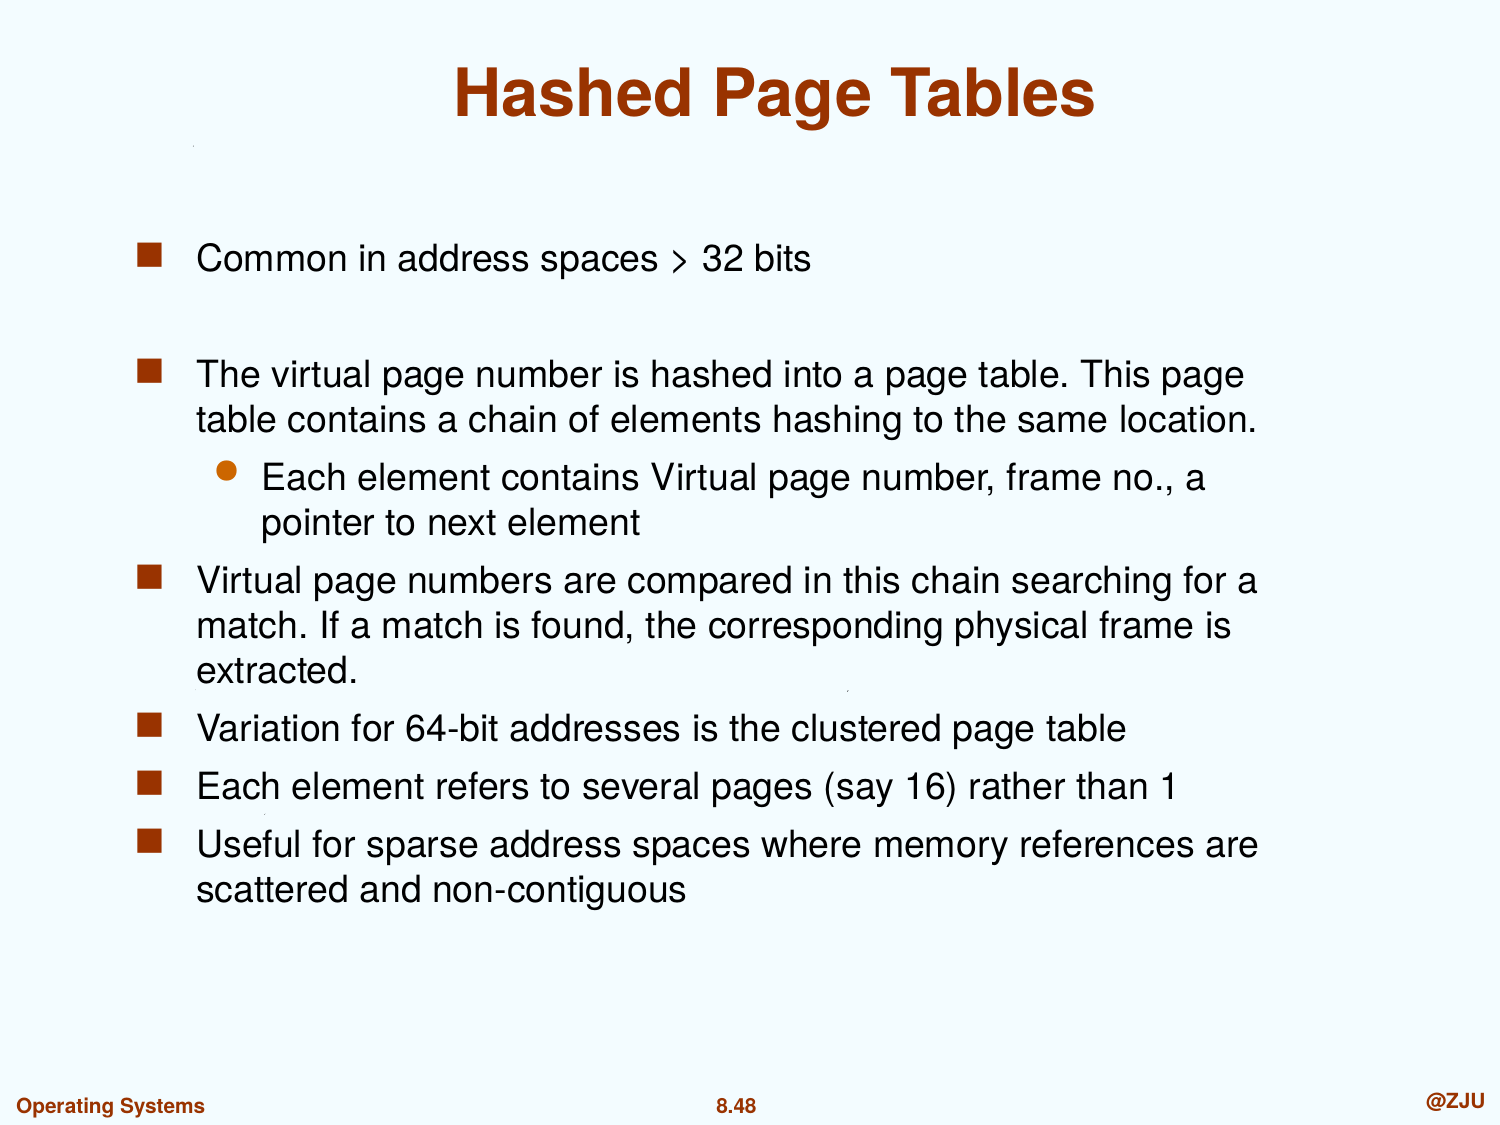

# Hashed Page Tables
Common in address spaces > 32 bits

The virtual page number is hashed into a page table. This page table contains a chain of elements hashing to the same location.
Each element contains Virtual page number, frame no., a pointer to next element
Virtual page numbers are compared in this chain searching for a match. If a match is found, the corresponding physical frame is extracted.
Variation for 64-bit addresses is the clustered page table
Each element refers to several pages (say 16) rather than 1
Useful for sparse address spaces where memory references are scattered and non-contiguous